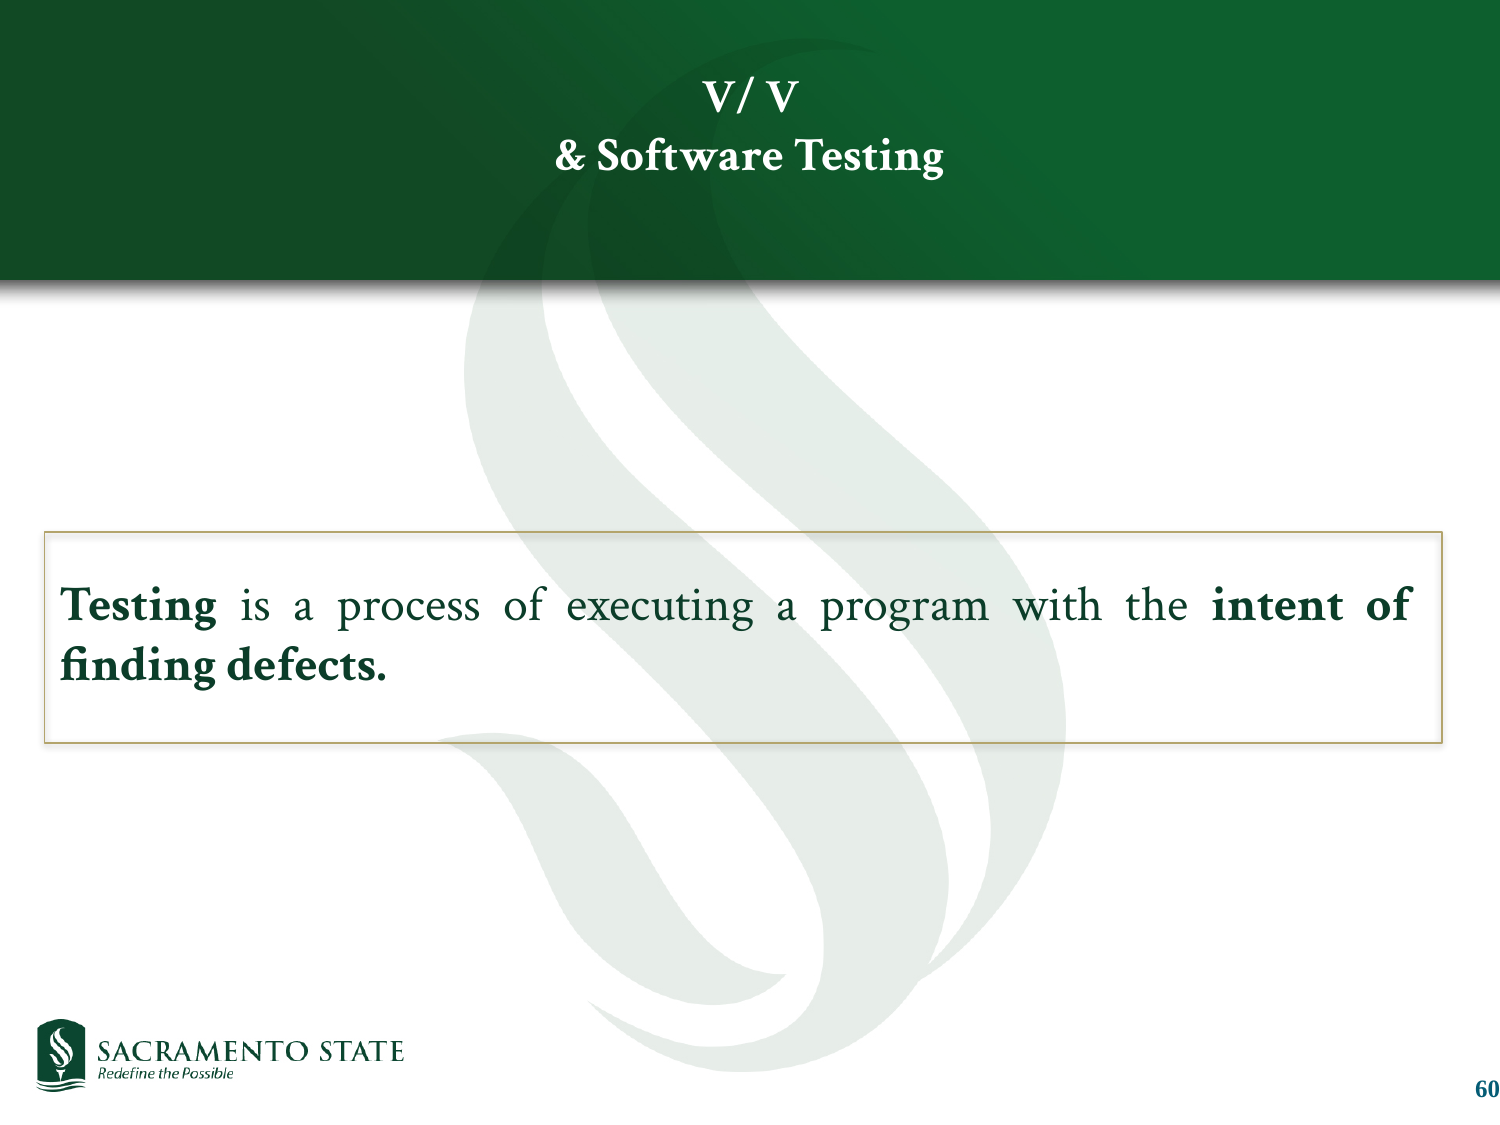

# V/ V & Software Testing

Testing is a process of executing a program with the intent of finding defects.

60